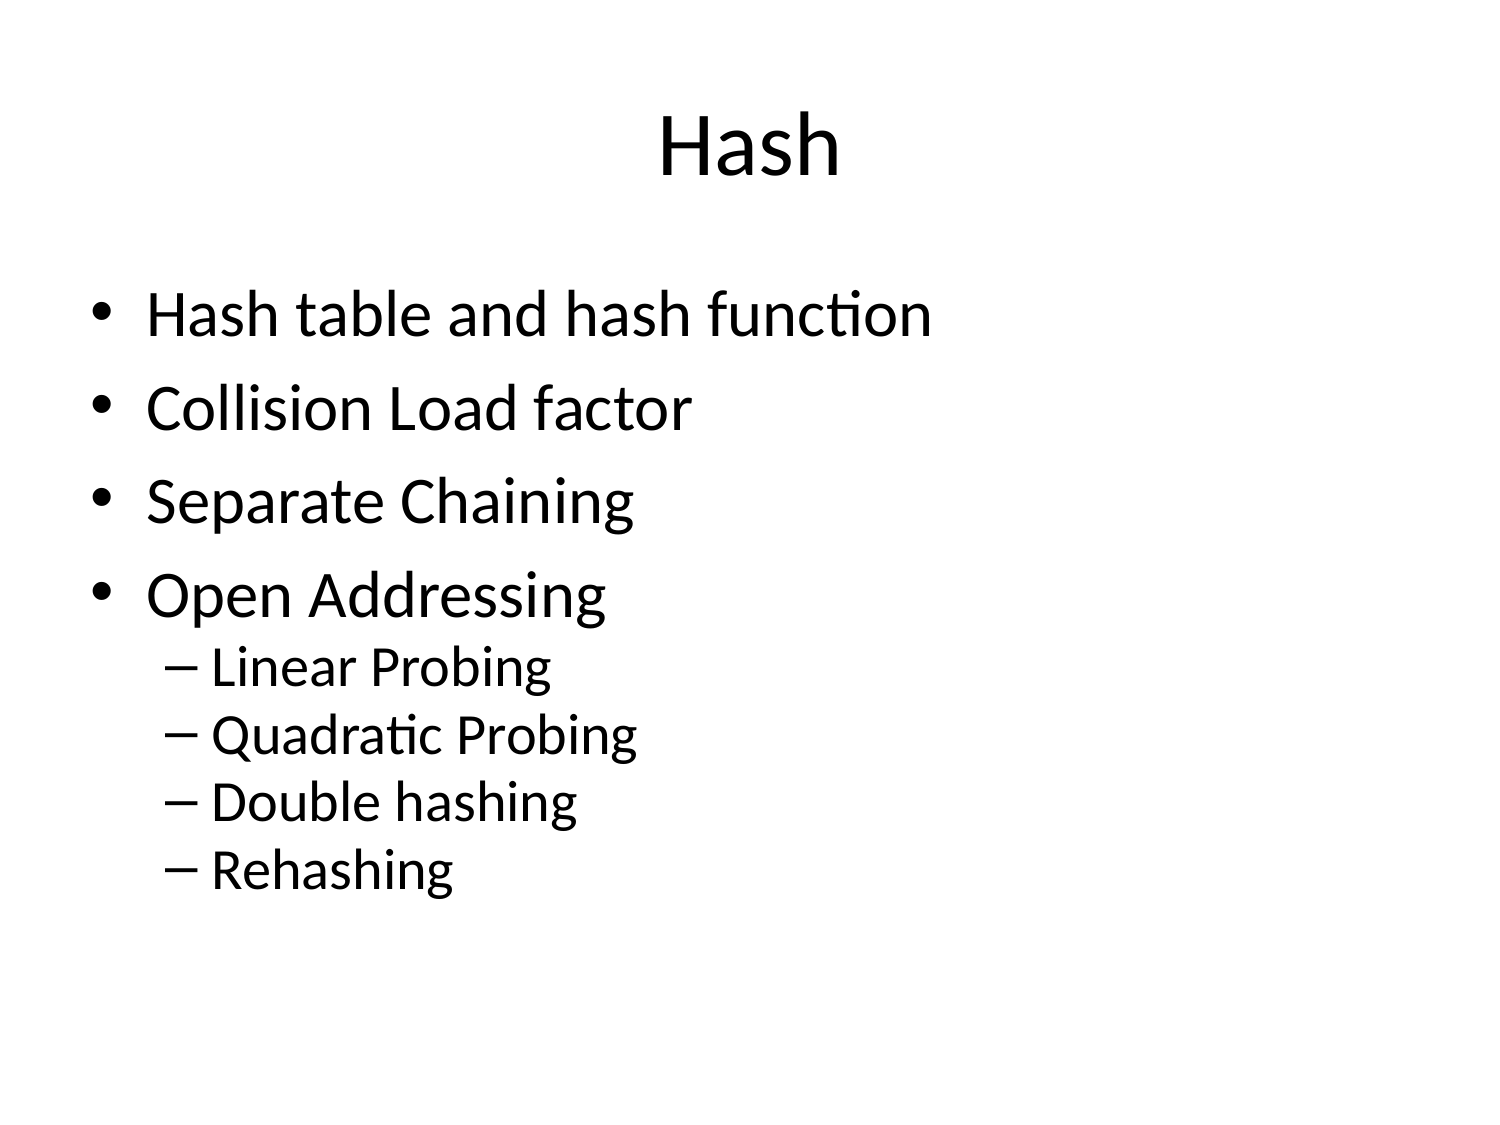

# Hash
Hash table and hash function
Collision Load factor
Separate Chaining
Open Addressing
Linear Probing
Quadratic Probing
Double hashing
Rehashing